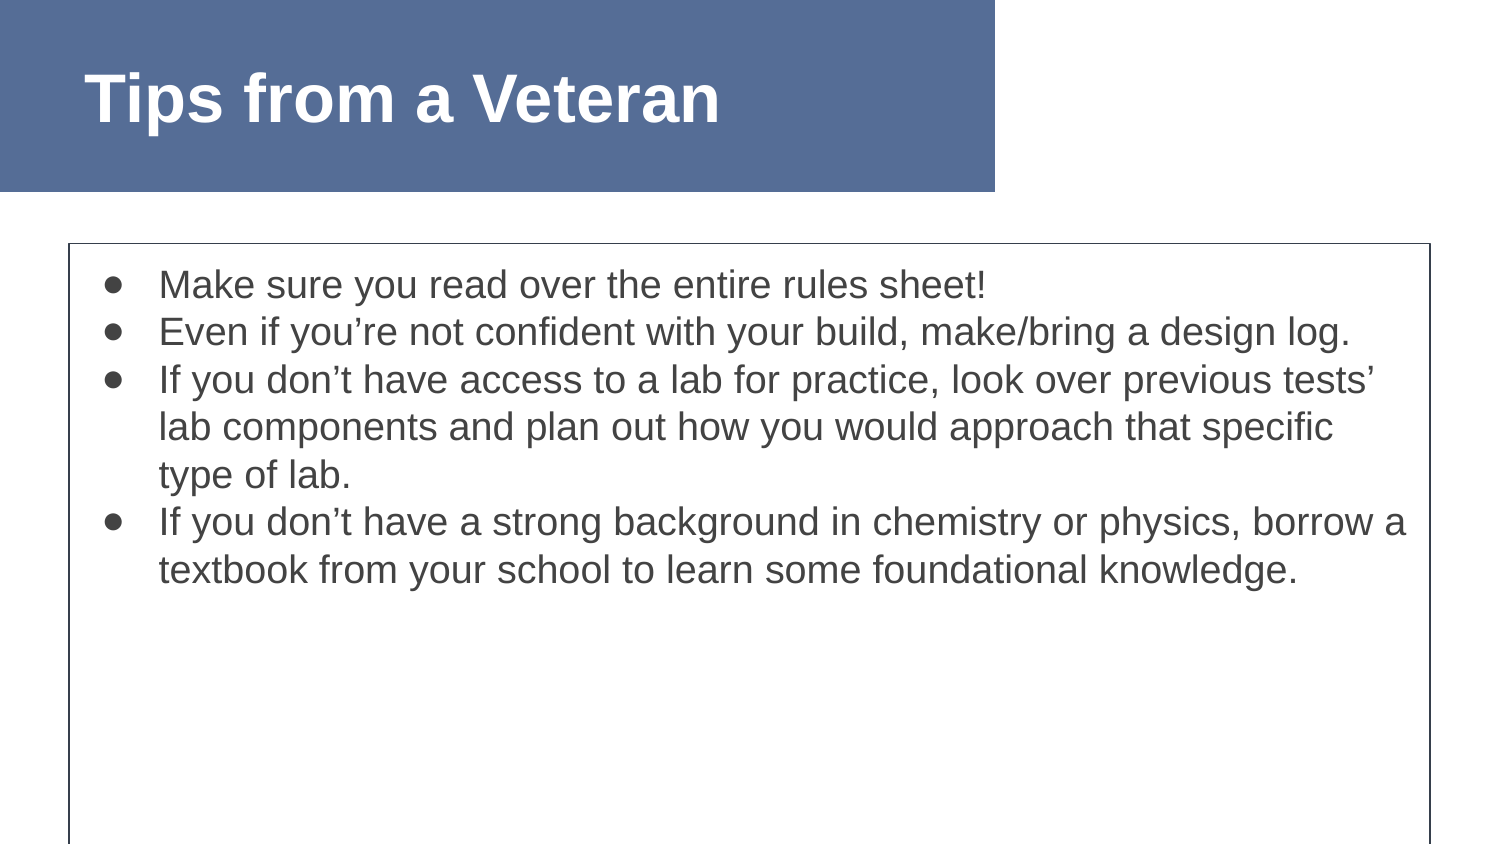

Tips from a Veteran
Make sure you read over the entire rules sheet!
Even if you’re not confident with your build, make/bring a design log.
If you don’t have access to a lab for practice, look over previous tests’ lab components and plan out how you would approach that specific type of lab.
If you don’t have a strong background in chemistry or physics, borrow a textbook from your school to learn some foundational knowledge.